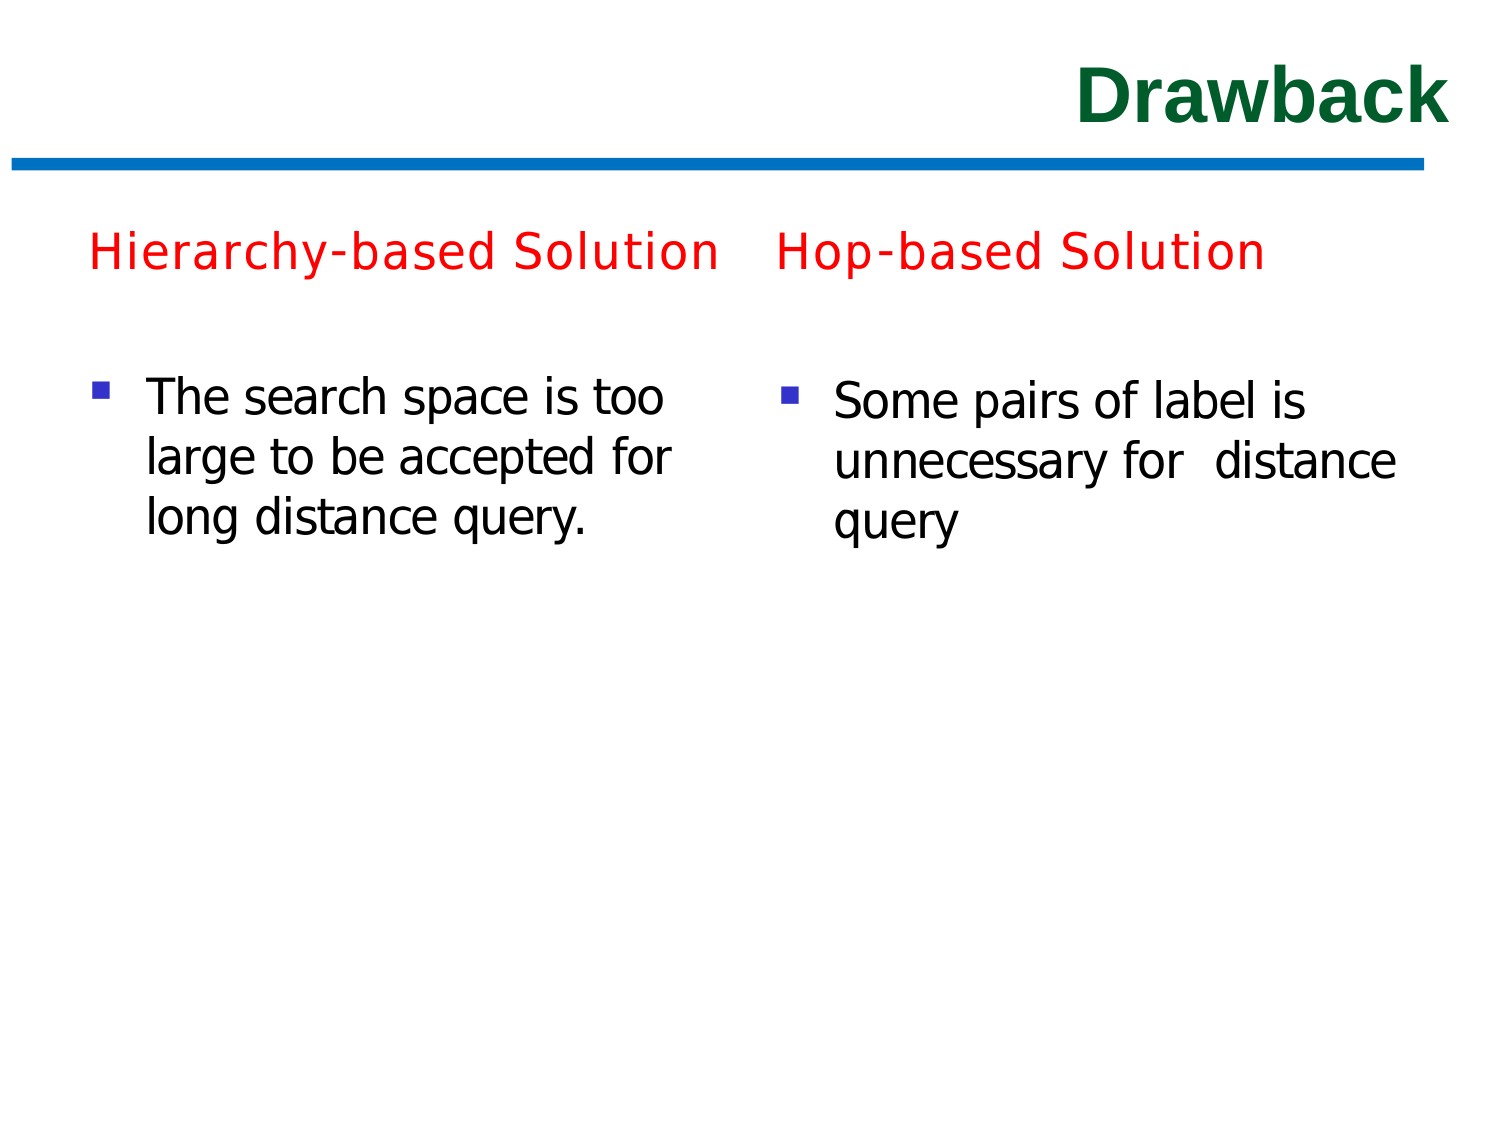

# Drawback
Hierarchy-based Solution

Hop-based Solution

The search space is too large to be accepted for long distance query.
Some pairs of label is unnecessary for  distance query